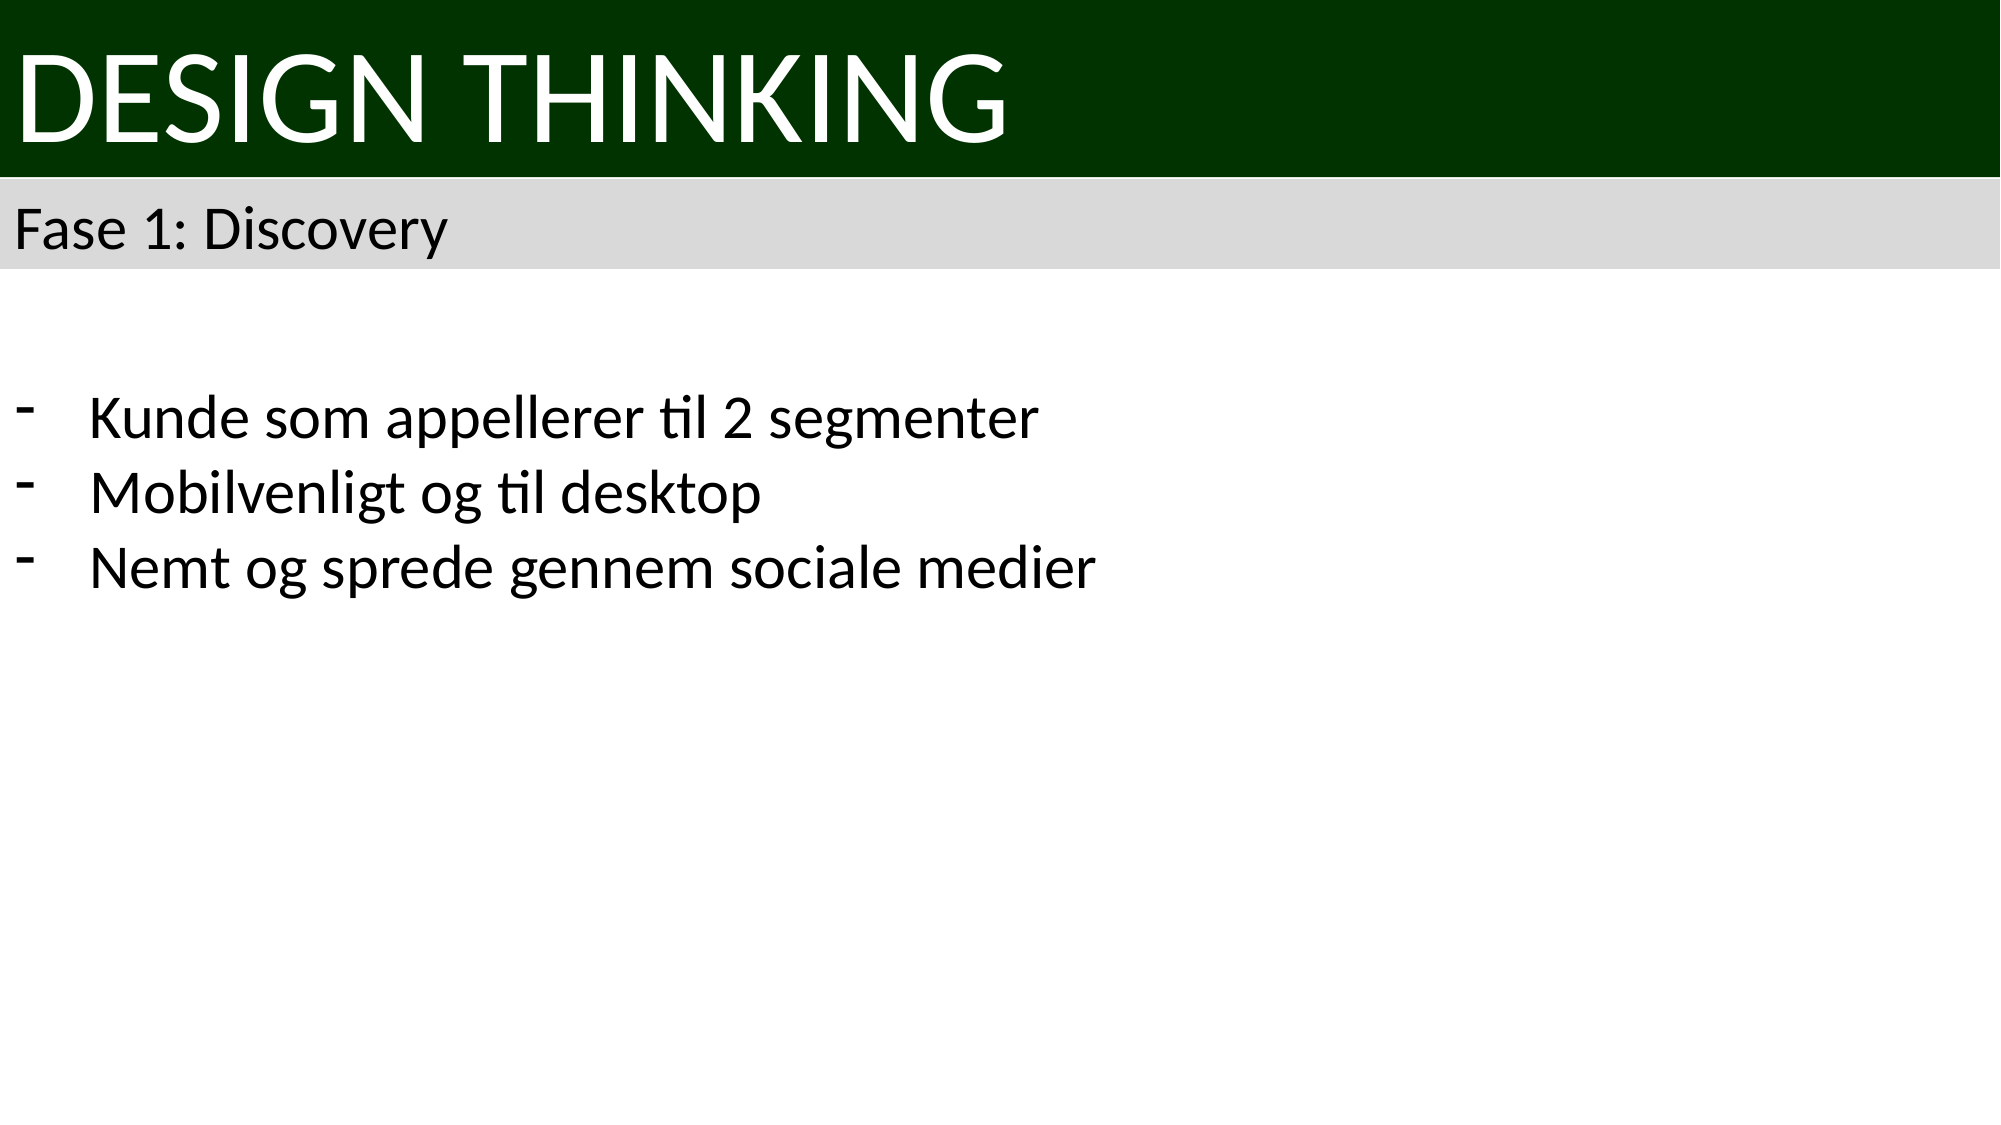

DESIGN THINKING
Fase 1: Discovery
Kunde som appellerer til 2 segmenter
Mobilvenligt og til desktop
Nemt og sprede gennem sociale medier